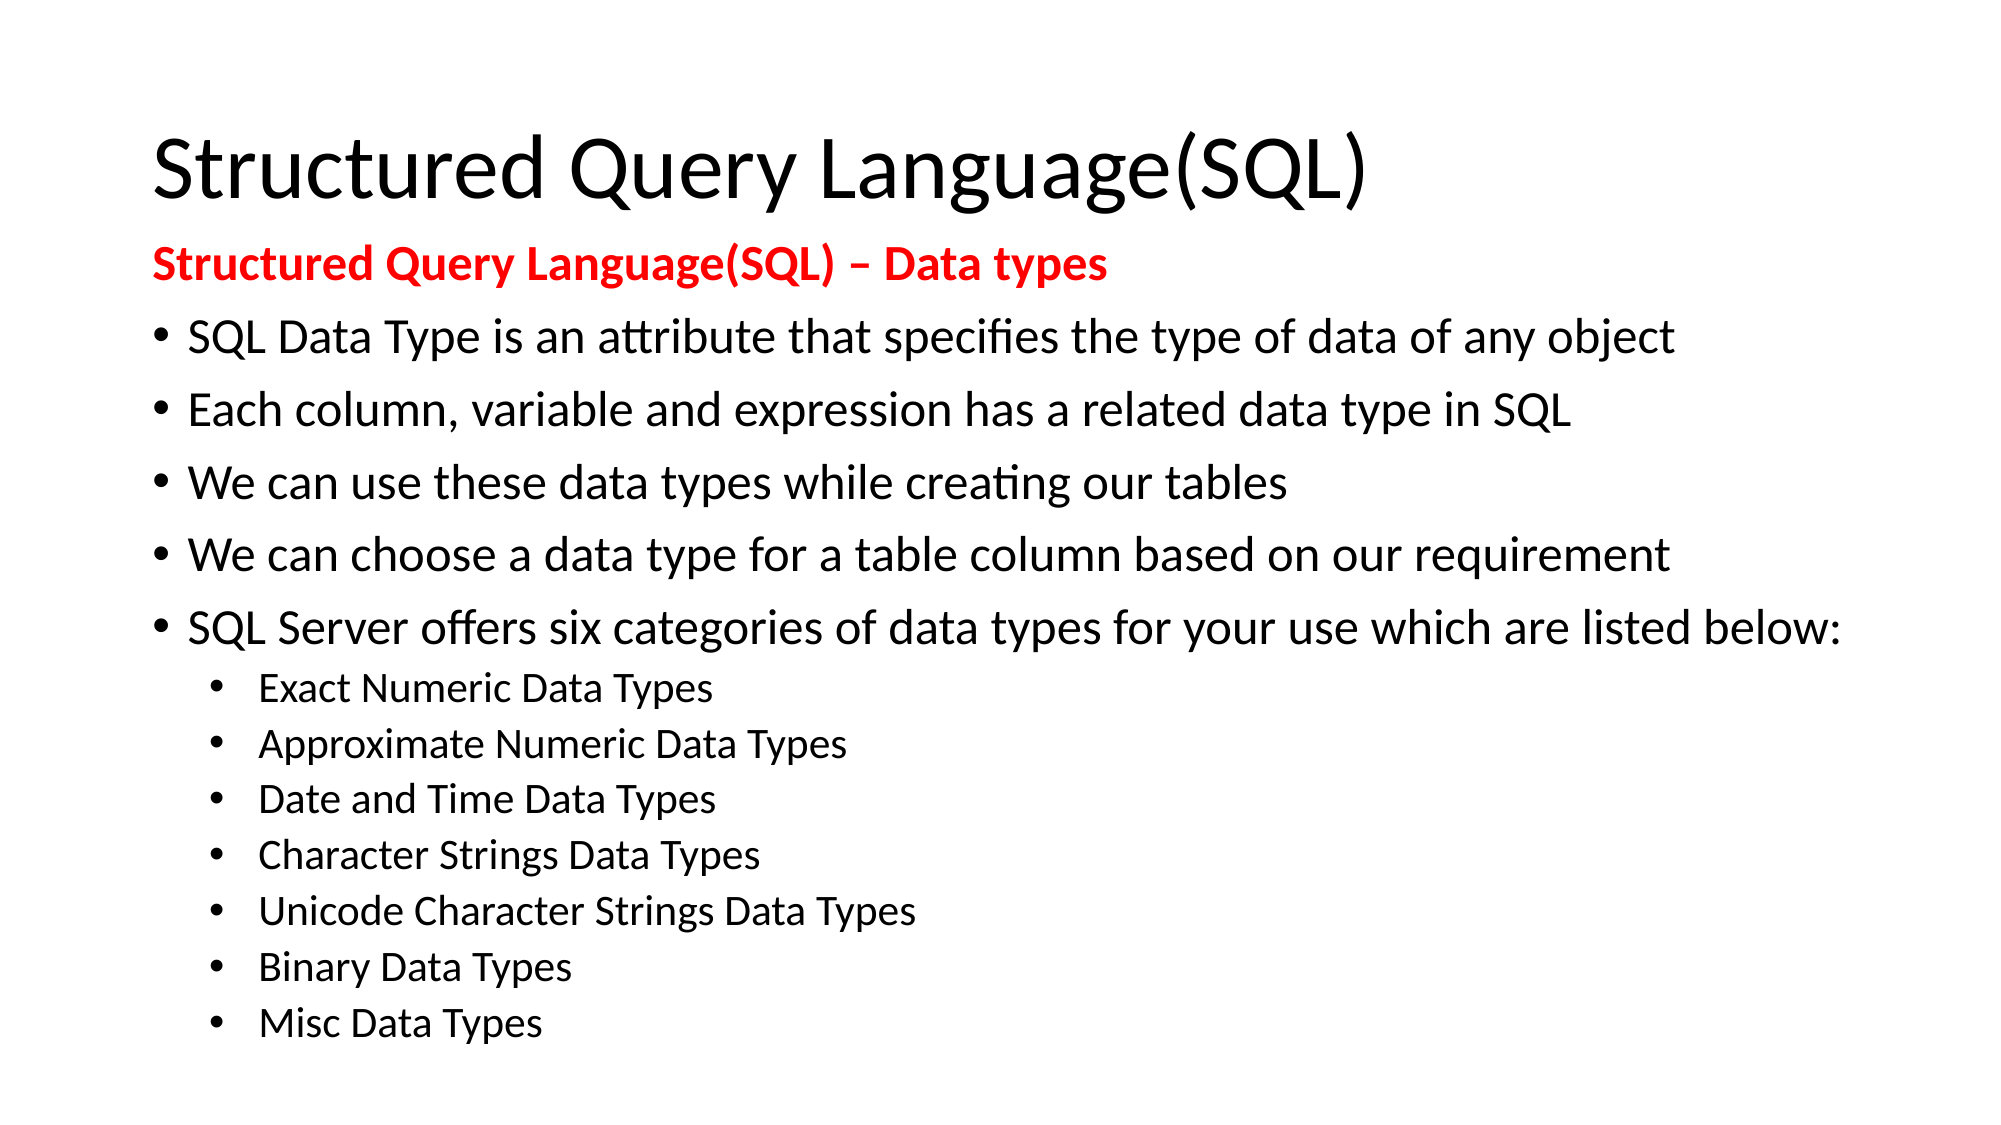

# Structured Query Language(SQL)
Structured Query Language(SQL) – Data types
SQL Data Type is an attribute that specifies the type of data of any object
Each column, variable and expression has a related data type in SQL
We can use these data types while creating our tables
We can choose a data type for a table column based on our requirement
SQL Server offers six categories of data types for your use which are listed below:
Exact Numeric Data Types
Approximate Numeric Data Types
Date and Time Data Types
Character Strings Data Types
Unicode Character Strings Data Types
Binary Data Types
Misc Data Types